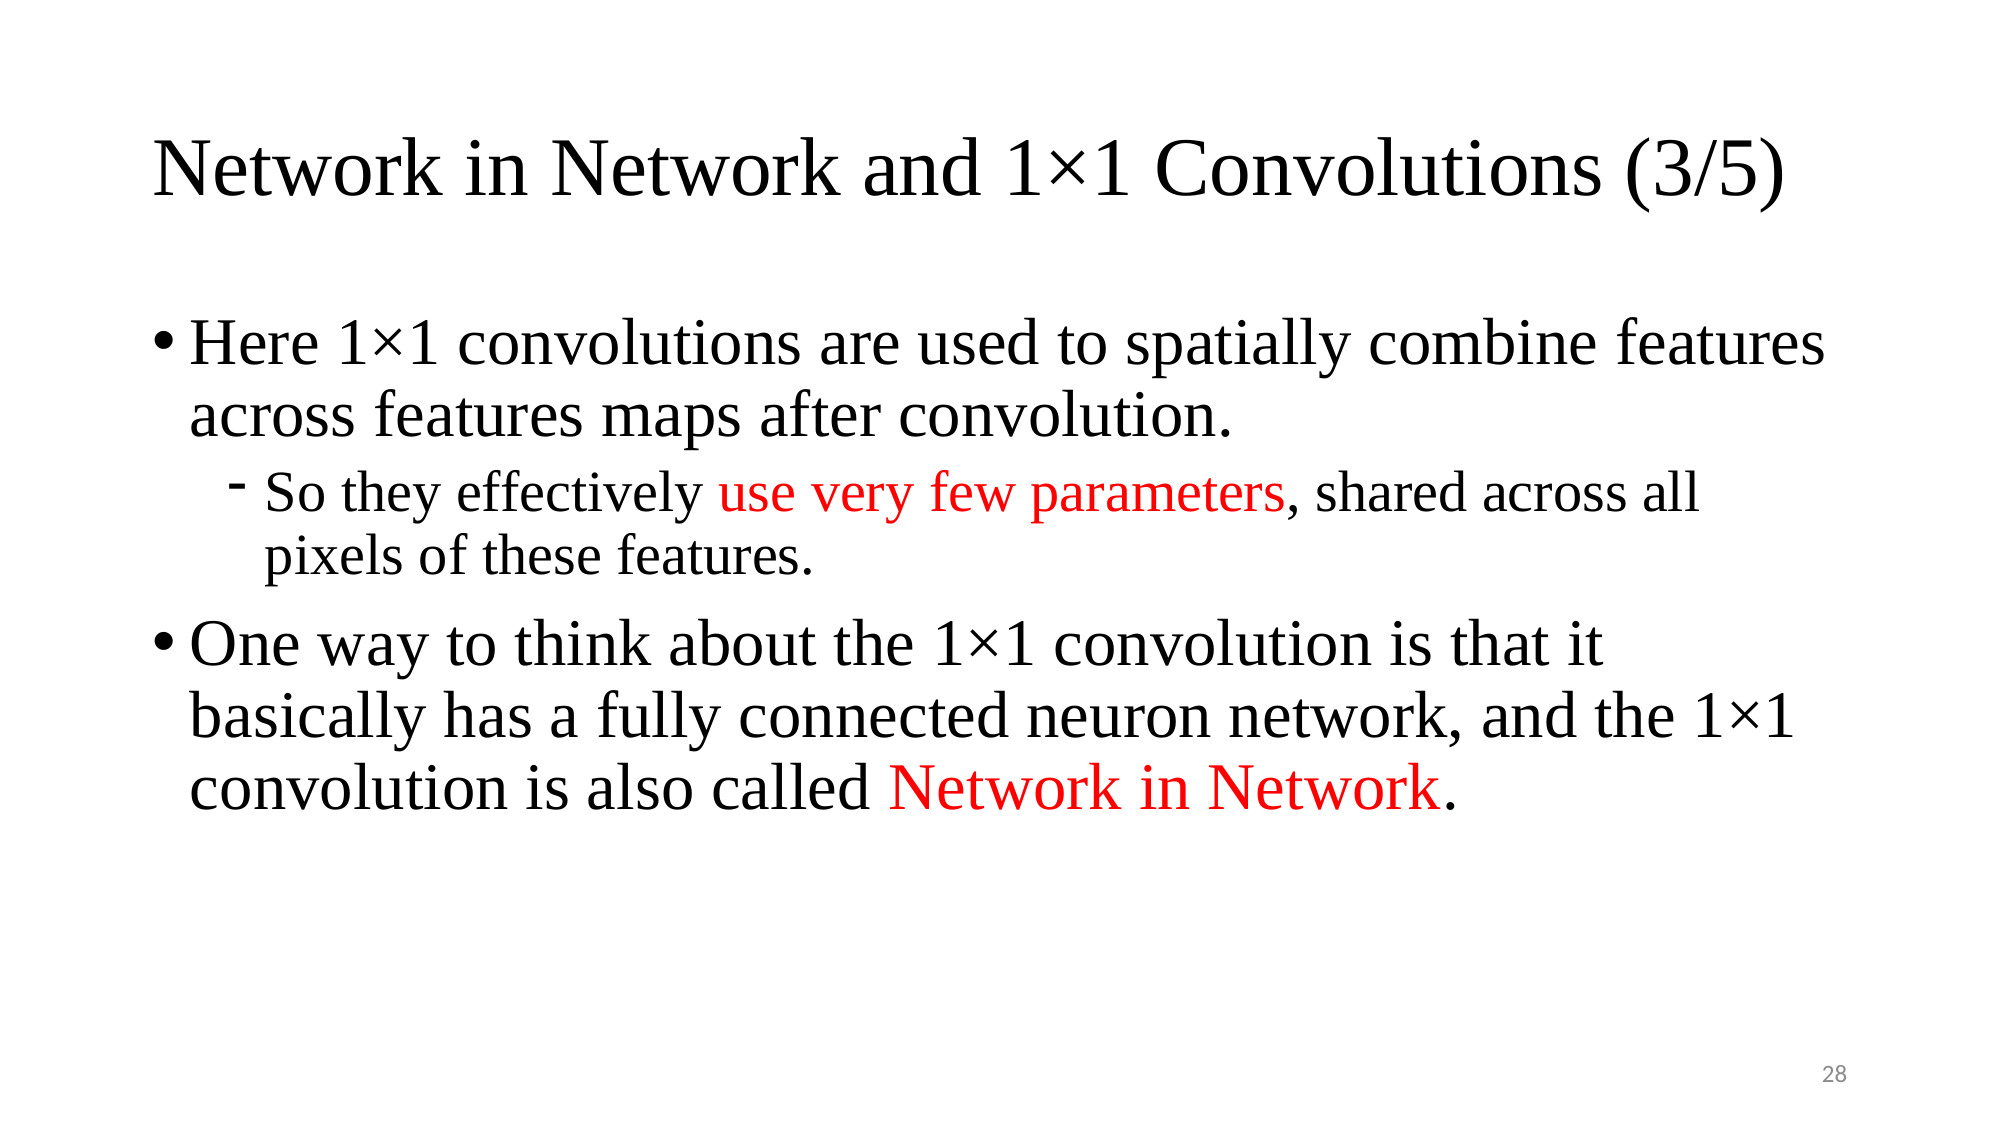

# Network in Network and 1×1 Convolutions (3/5)
Here 1×1 convolutions are used to spatially combine features across features maps after convolution.
So they effectively use very few parameters, shared across all pixels of these features.
One way to think about the 1×1 convolution is that it basically has a fully connected neuron network, and the 1×1 convolution is also called Network in Network.

28